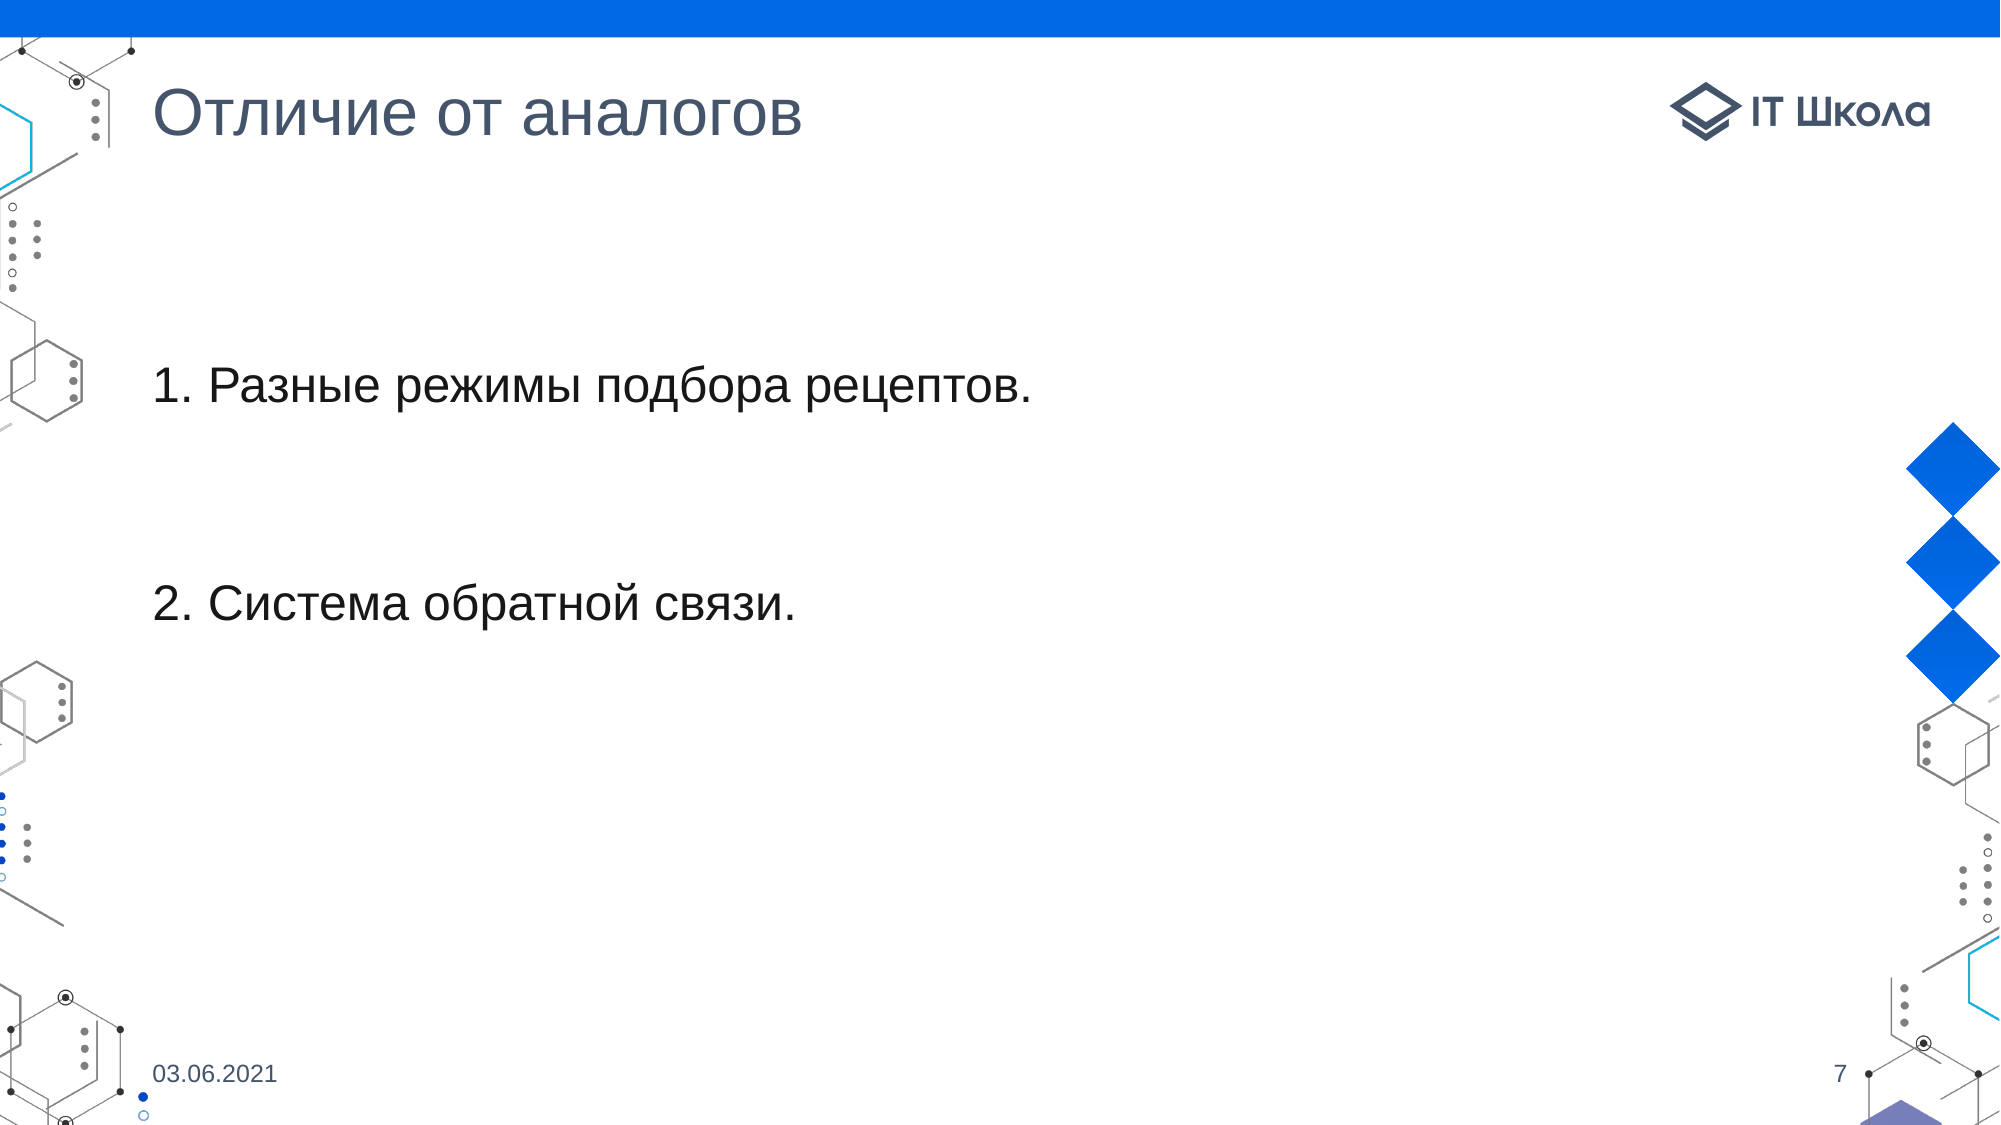

# Отличие от аналогов
1. Разные режимы подбора рецептов.
2. Система обратной связи.
03.06.2021
7